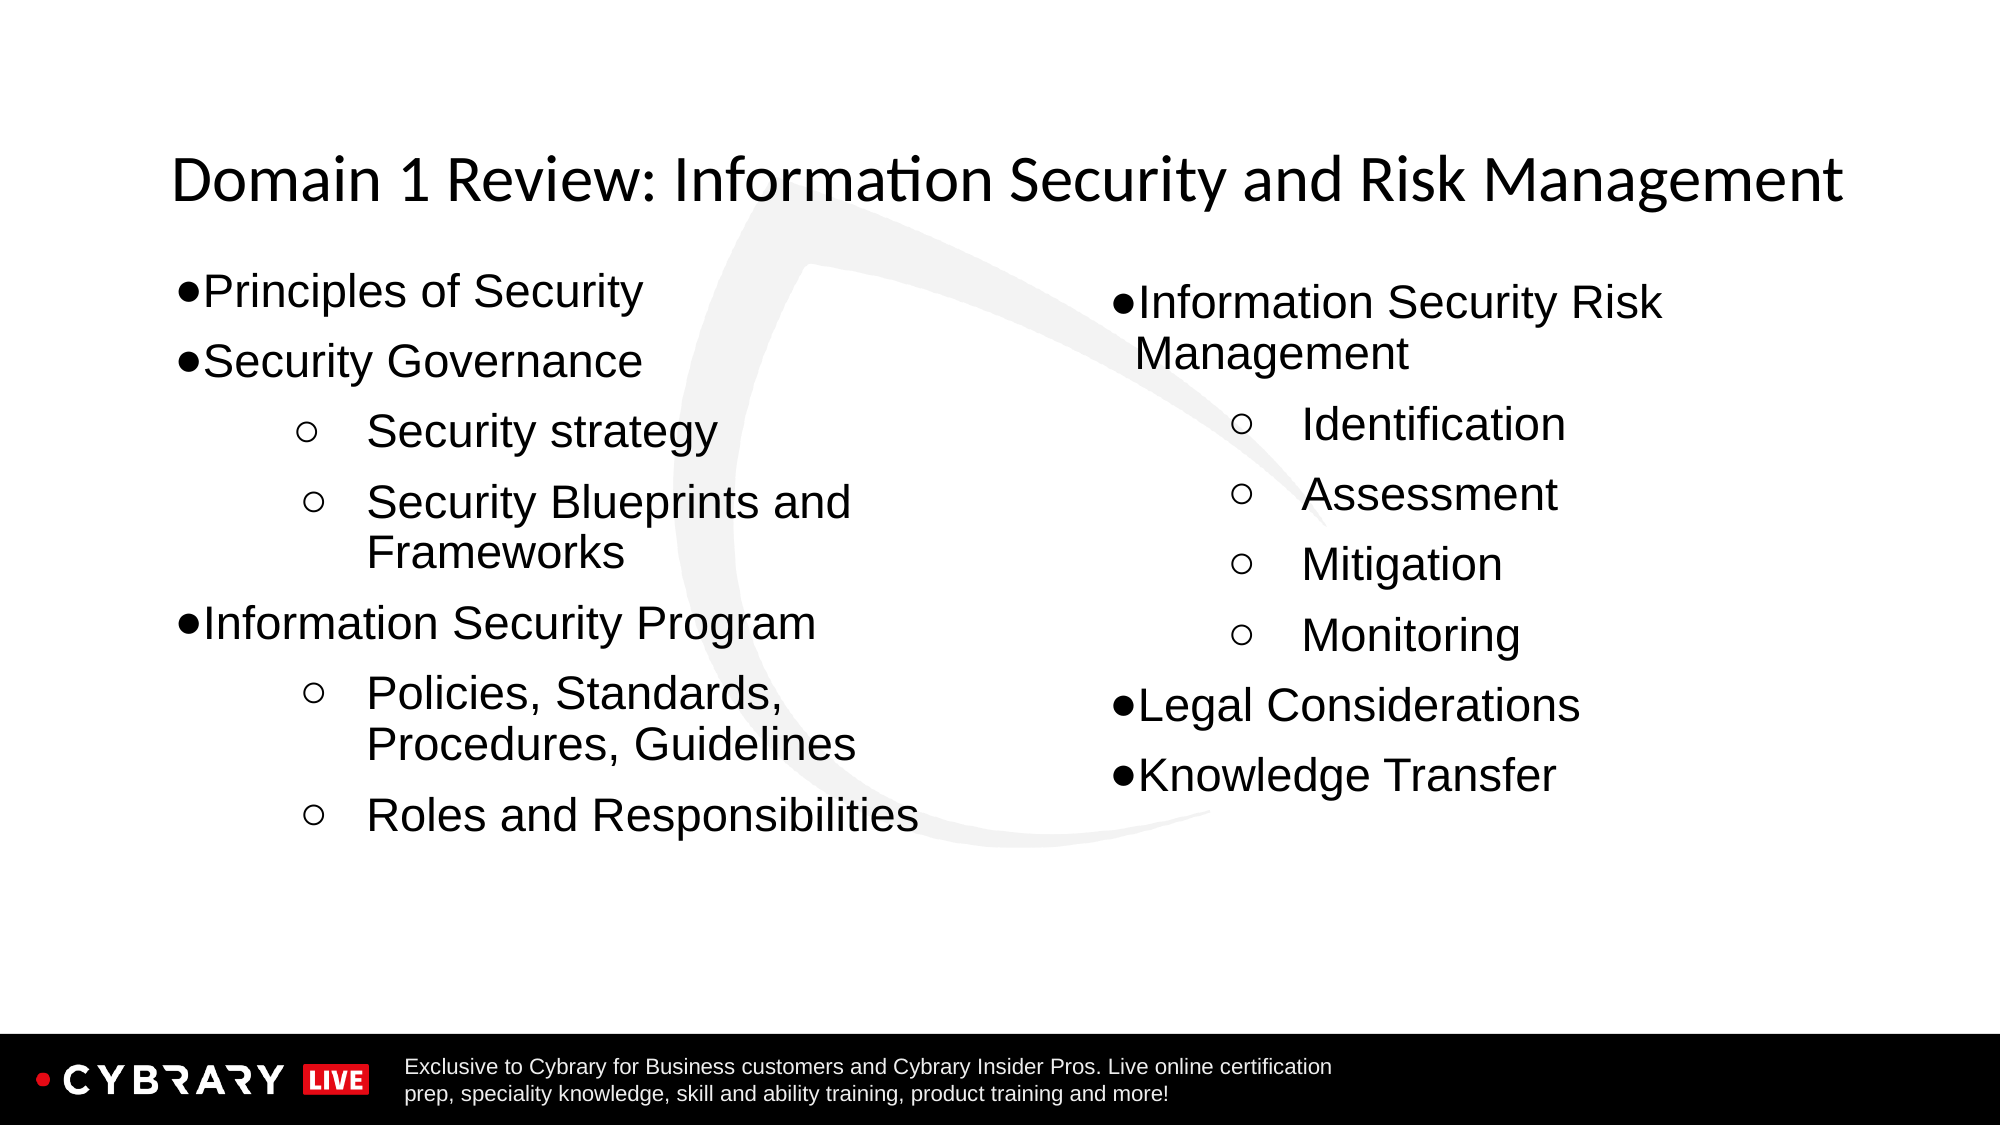

Domain 1 Review: Information Security and Risk Management
Principles of Security
Security Governance
Security strategy
Security Blueprints and Frameworks
Information Security Program
Policies, Standards, Procedures, Guidelines
Roles and Responsibilities

Information Security Risk Management
Identification
Assessment
Mitigation
Monitoring
Legal Considerations
Knowledge Transfer